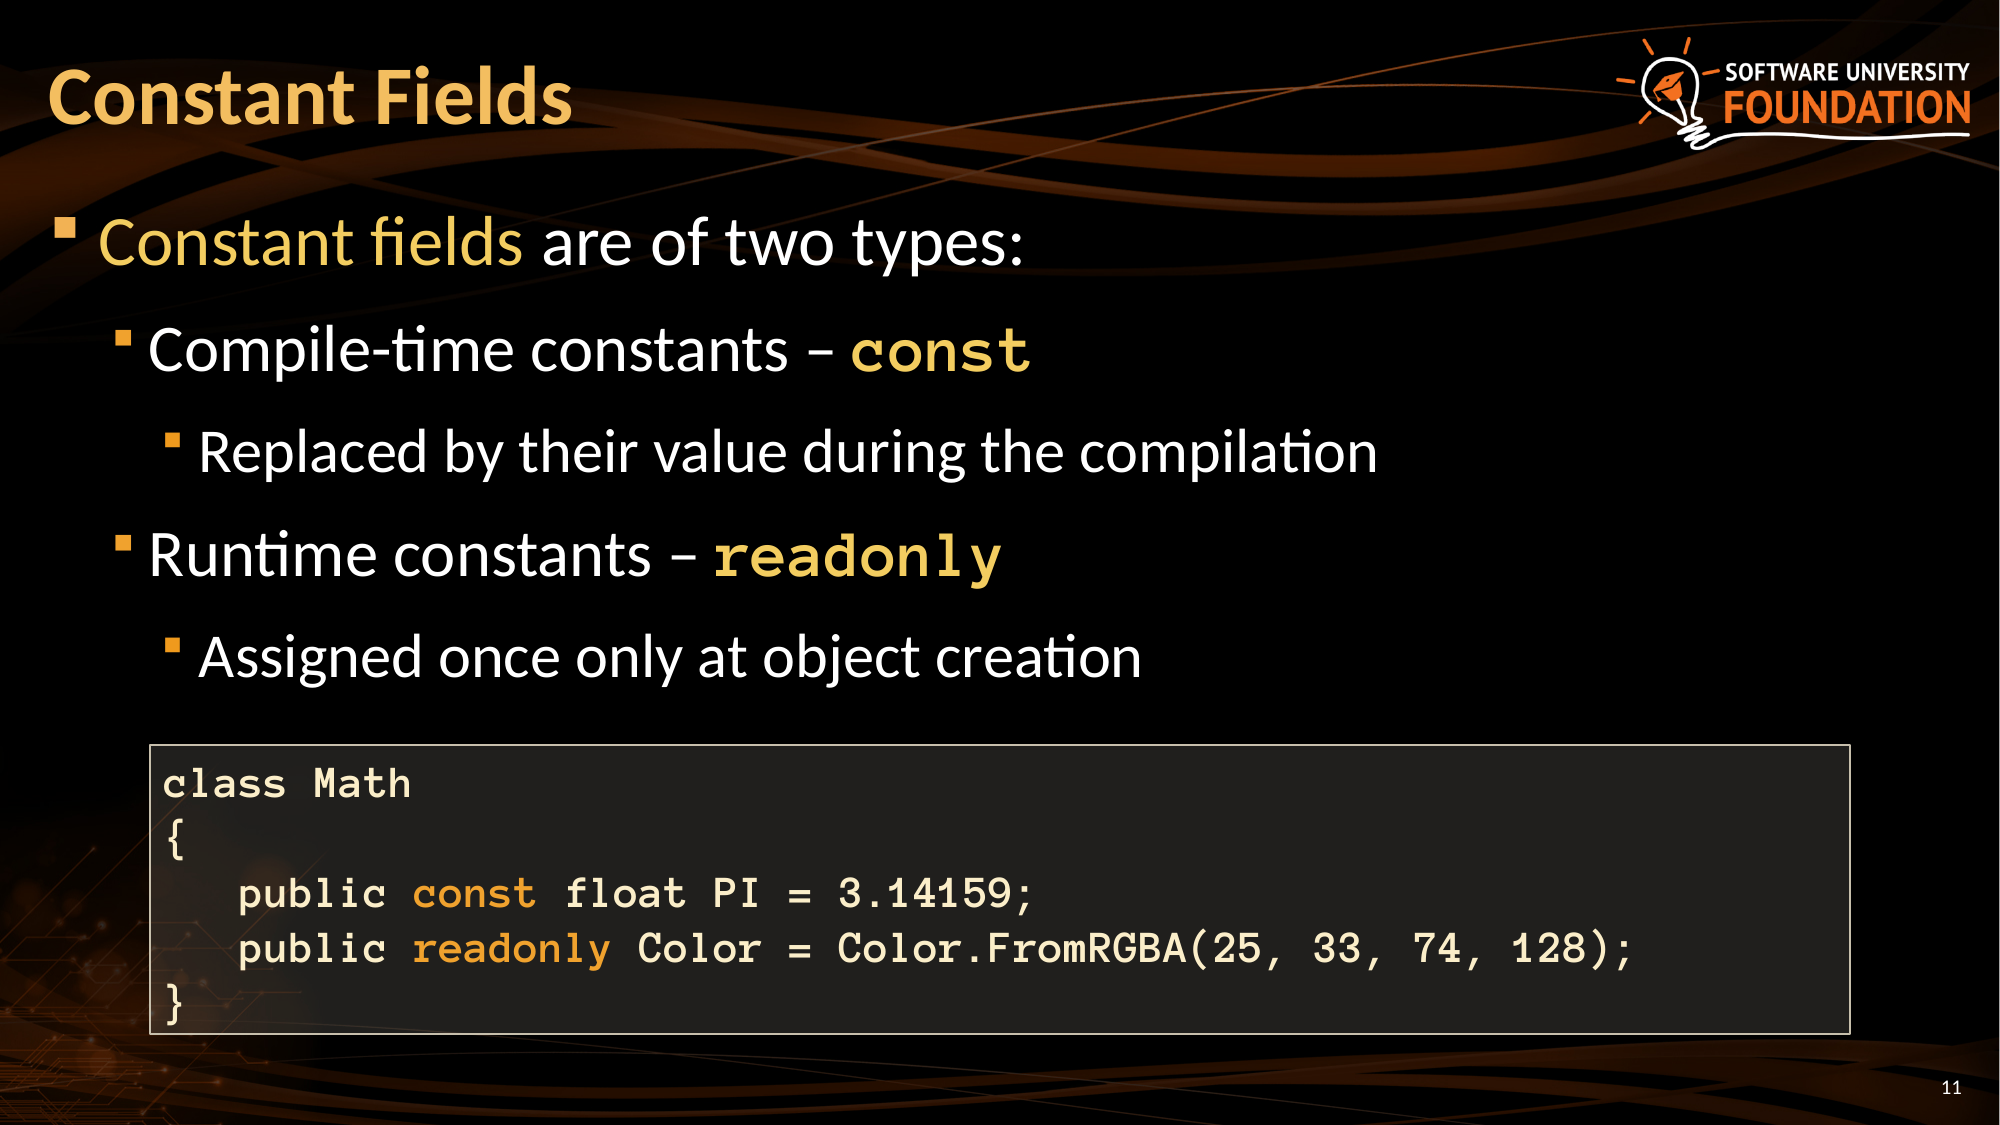

# Constant Fields
Constant fields are of two types:
Compile-time constants – const
Replaced by their value during the compilation
Runtime constants – readonly
Assigned once only at object creation
class Math
{
   public const float PI = 3.14159;
   public readonly Color = Color.FromRGBA(25, 33, 74, 128);
}
11